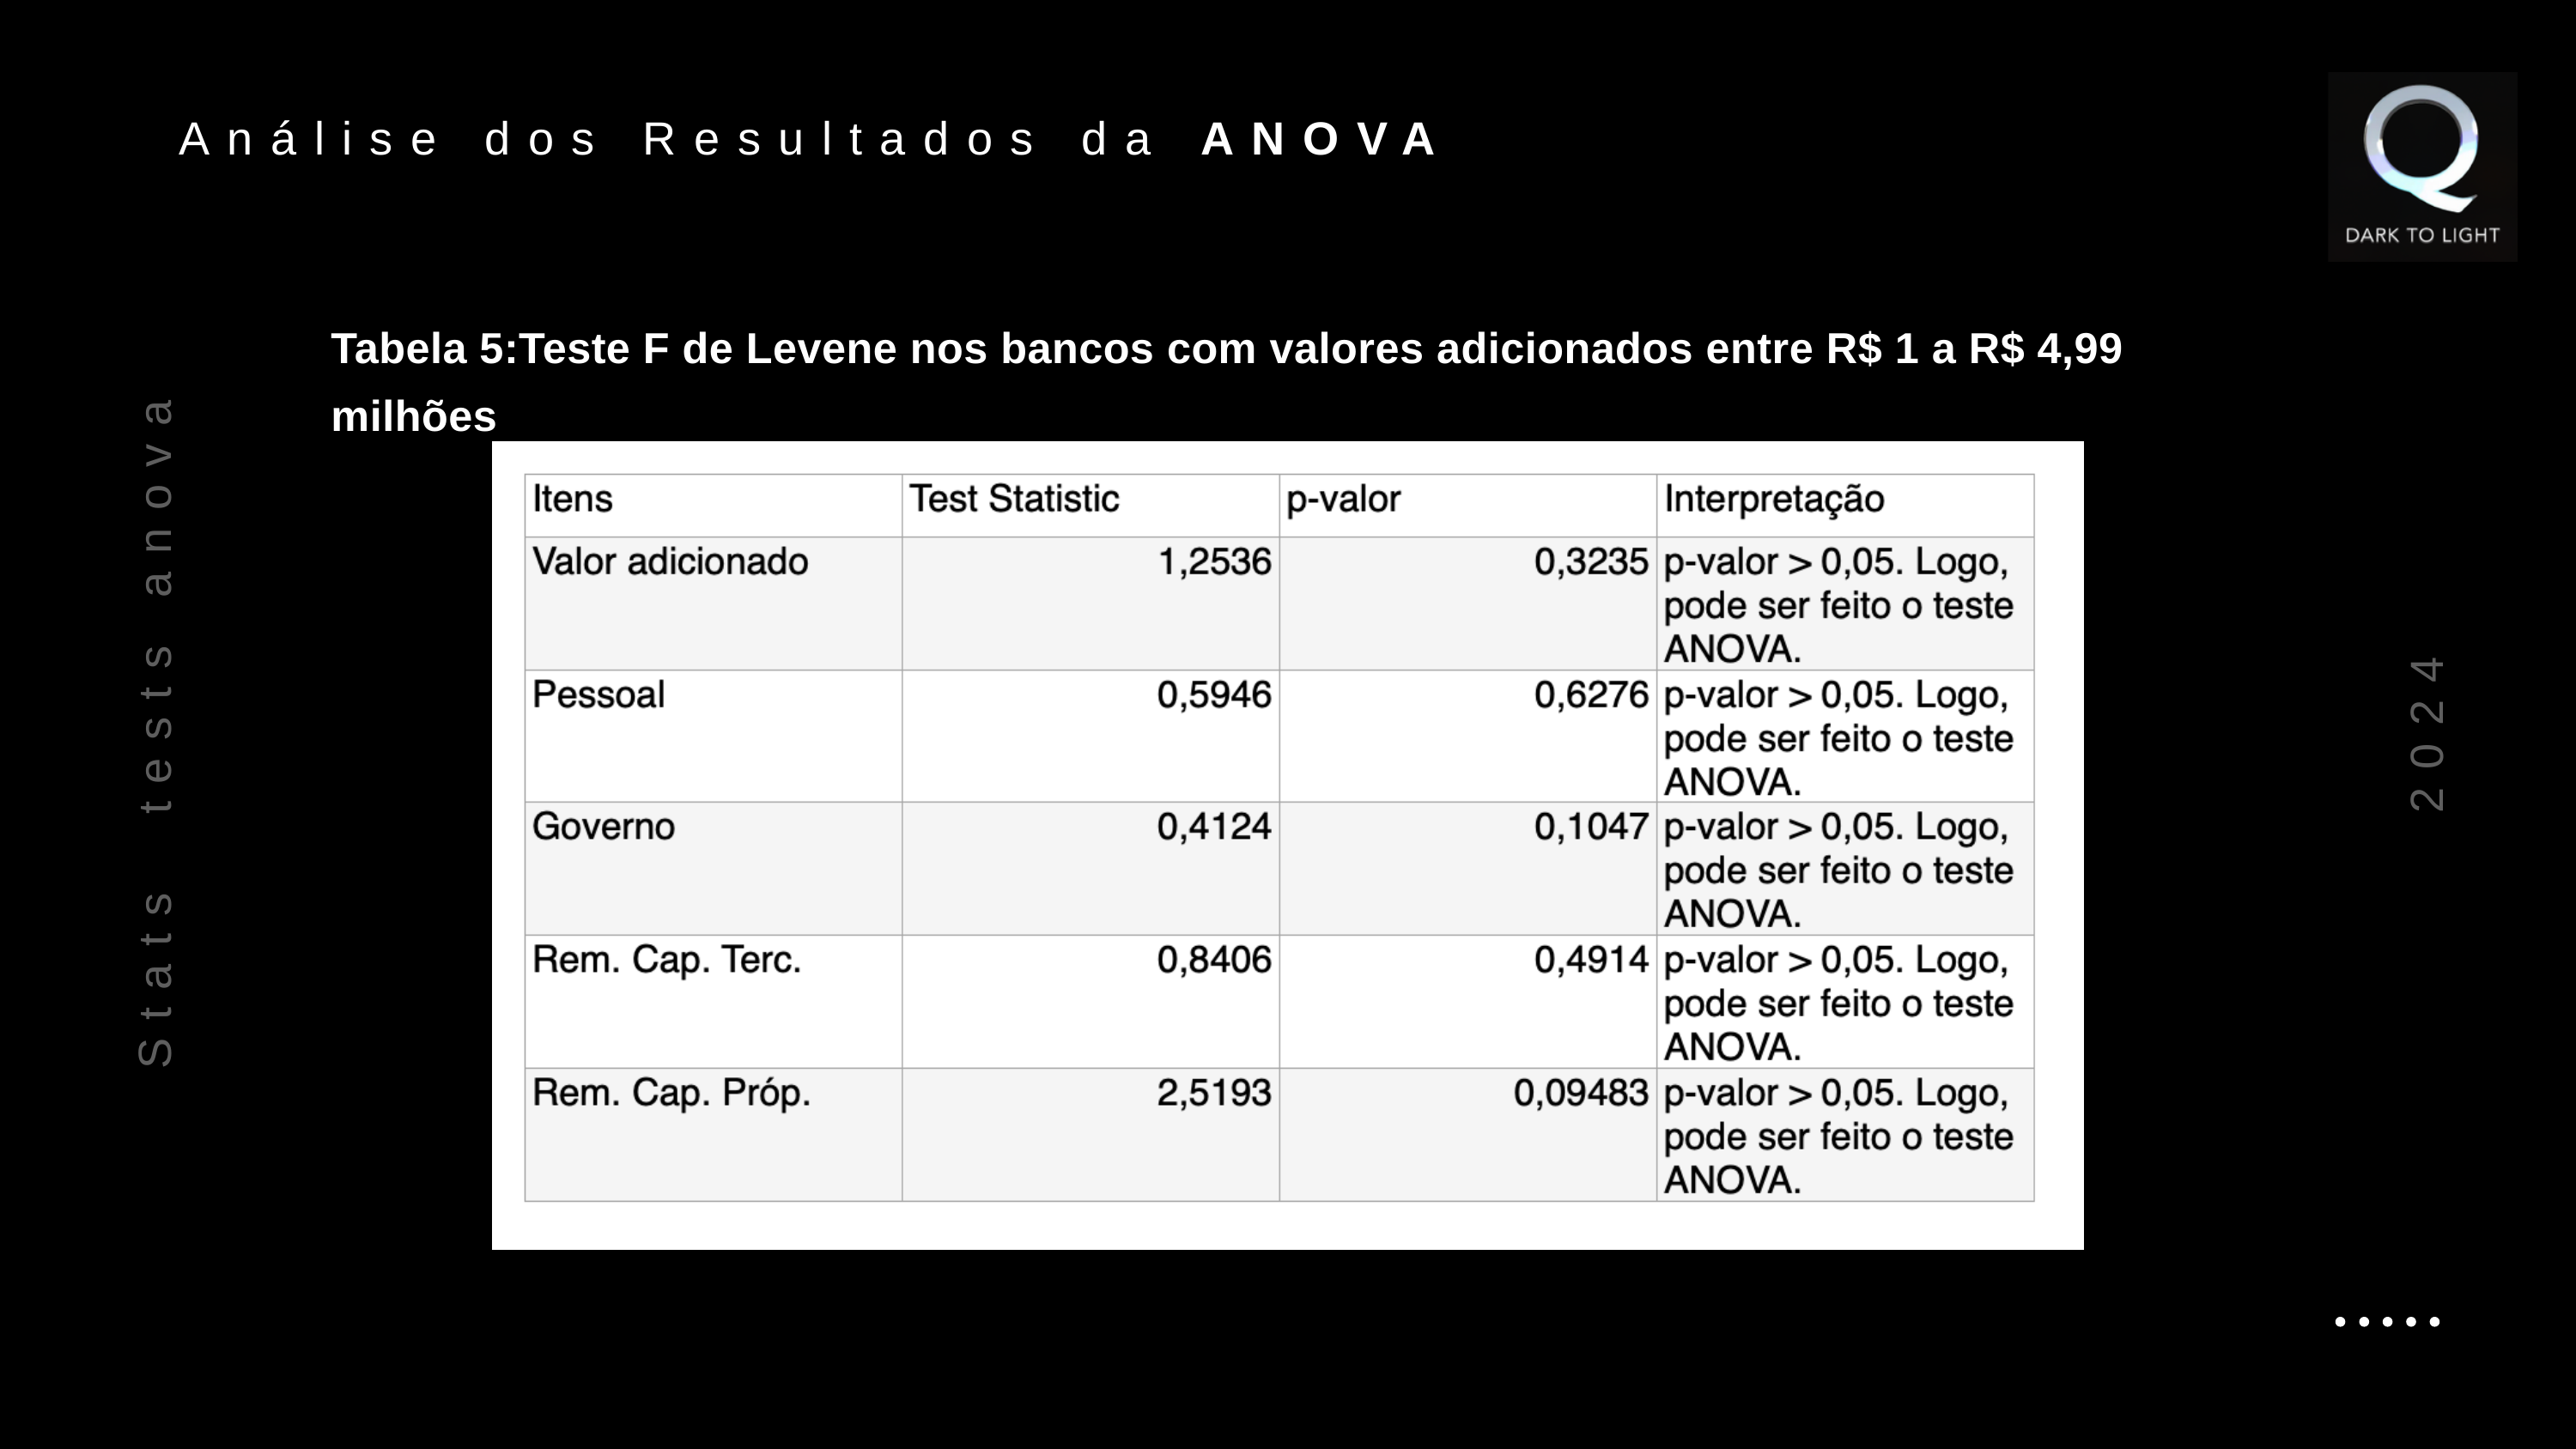

Análise dos Resultados da ANOVA

Tabela 5:Teste F de Levene nos bancos com valores adicionados entre R$ 1 a R$ 4,99 milhões

Stats  tests anova
2024